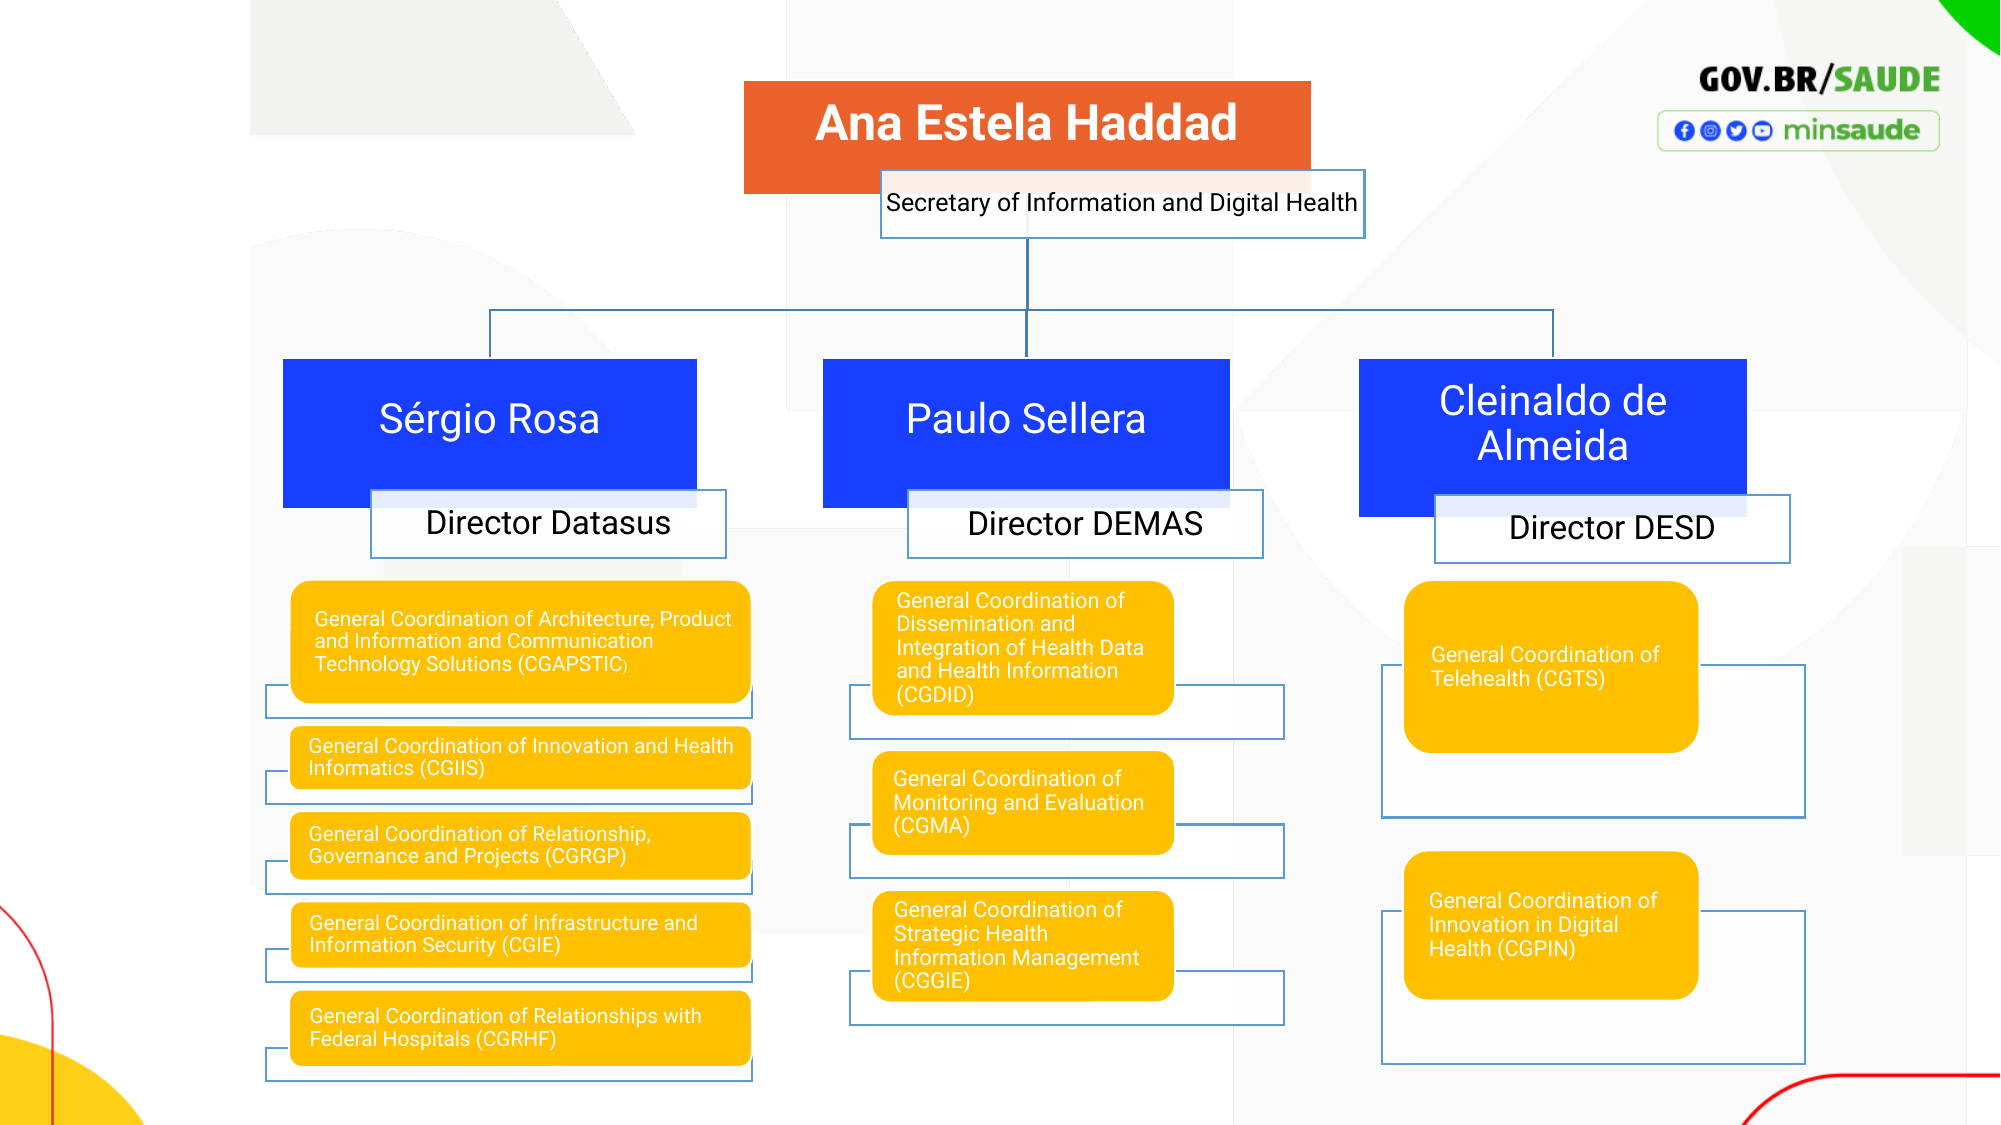

Ana Estela Haddad
Secretary of Information and Digital Health
Sérgio Rosa
Director Datasus
Paulo Sellera
Director DEMAS
Cleinaldo de Almeida
Director DESD
General Coordination of Dissemination and Integration of Health Data and Health Information (CGDID)
General Coordination of Monitoring and Evaluation (CGMA)
General Coordination of Strategic Health Information Management (CGGIE)
General Coordination of Telehealth (CGTS)
General Coordination of Innovation in Digital Health (CGPIN)
General Coordination of Architecture, Product and Information and Communication Technology Solutions (CGAPSTIC)
General Coordination of Innovation and Health Informatics (CGIIS)
General Coordination of Relationship, Governance and Projects (CGRGP)
General Coordination of Infrastructure and Information Security (CGIE)
General Coordination of Relationships with Federal Hospitals (CGRHF)